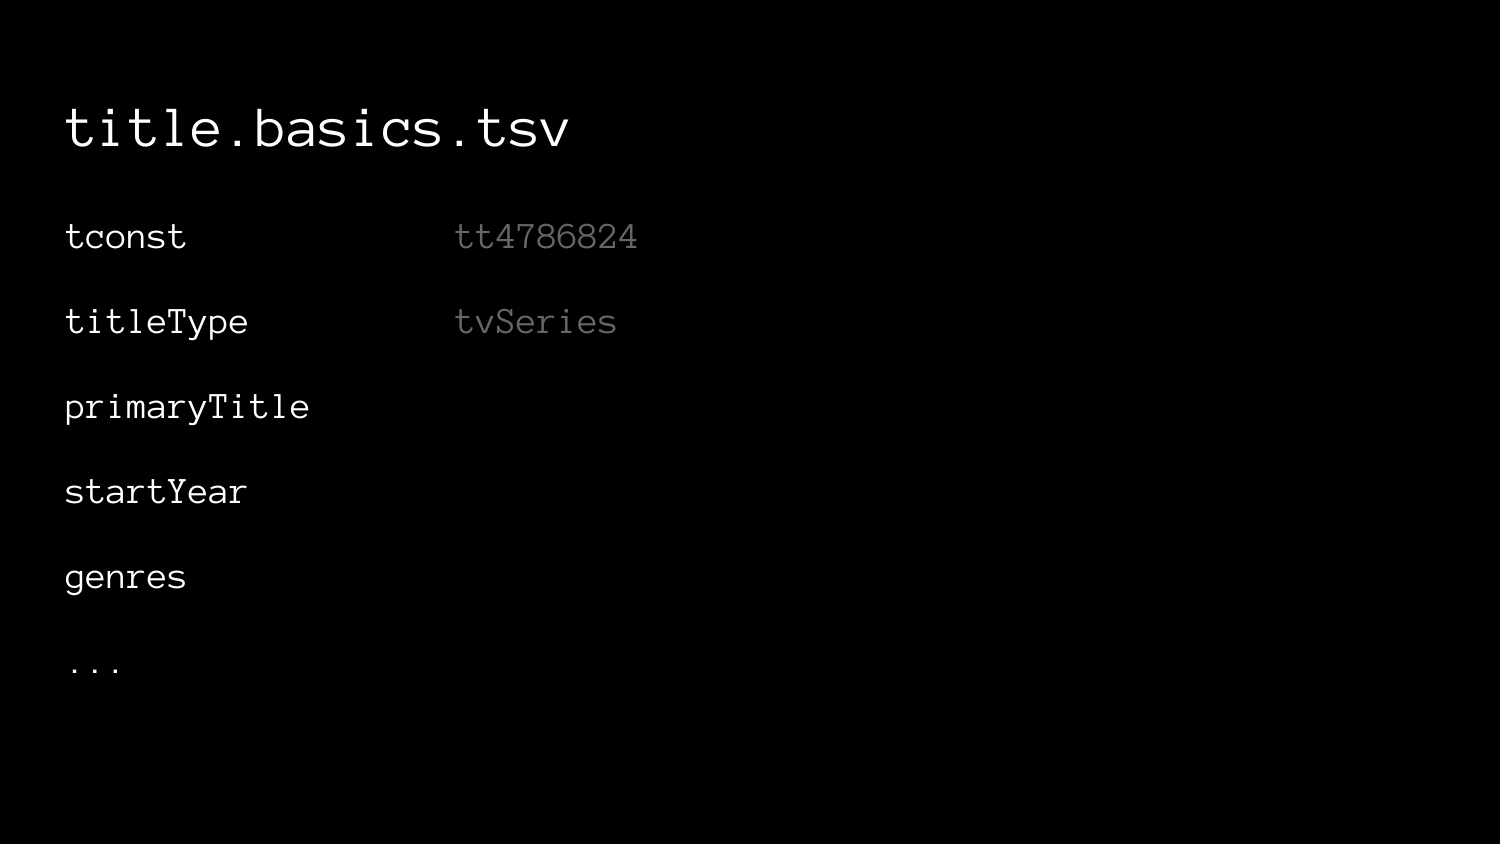

# title.basics.tsv
tconst             tt4786824
titleType          tvSeries
primaryTitle       The Crown
startYear          2016
genres             Drama,History
...